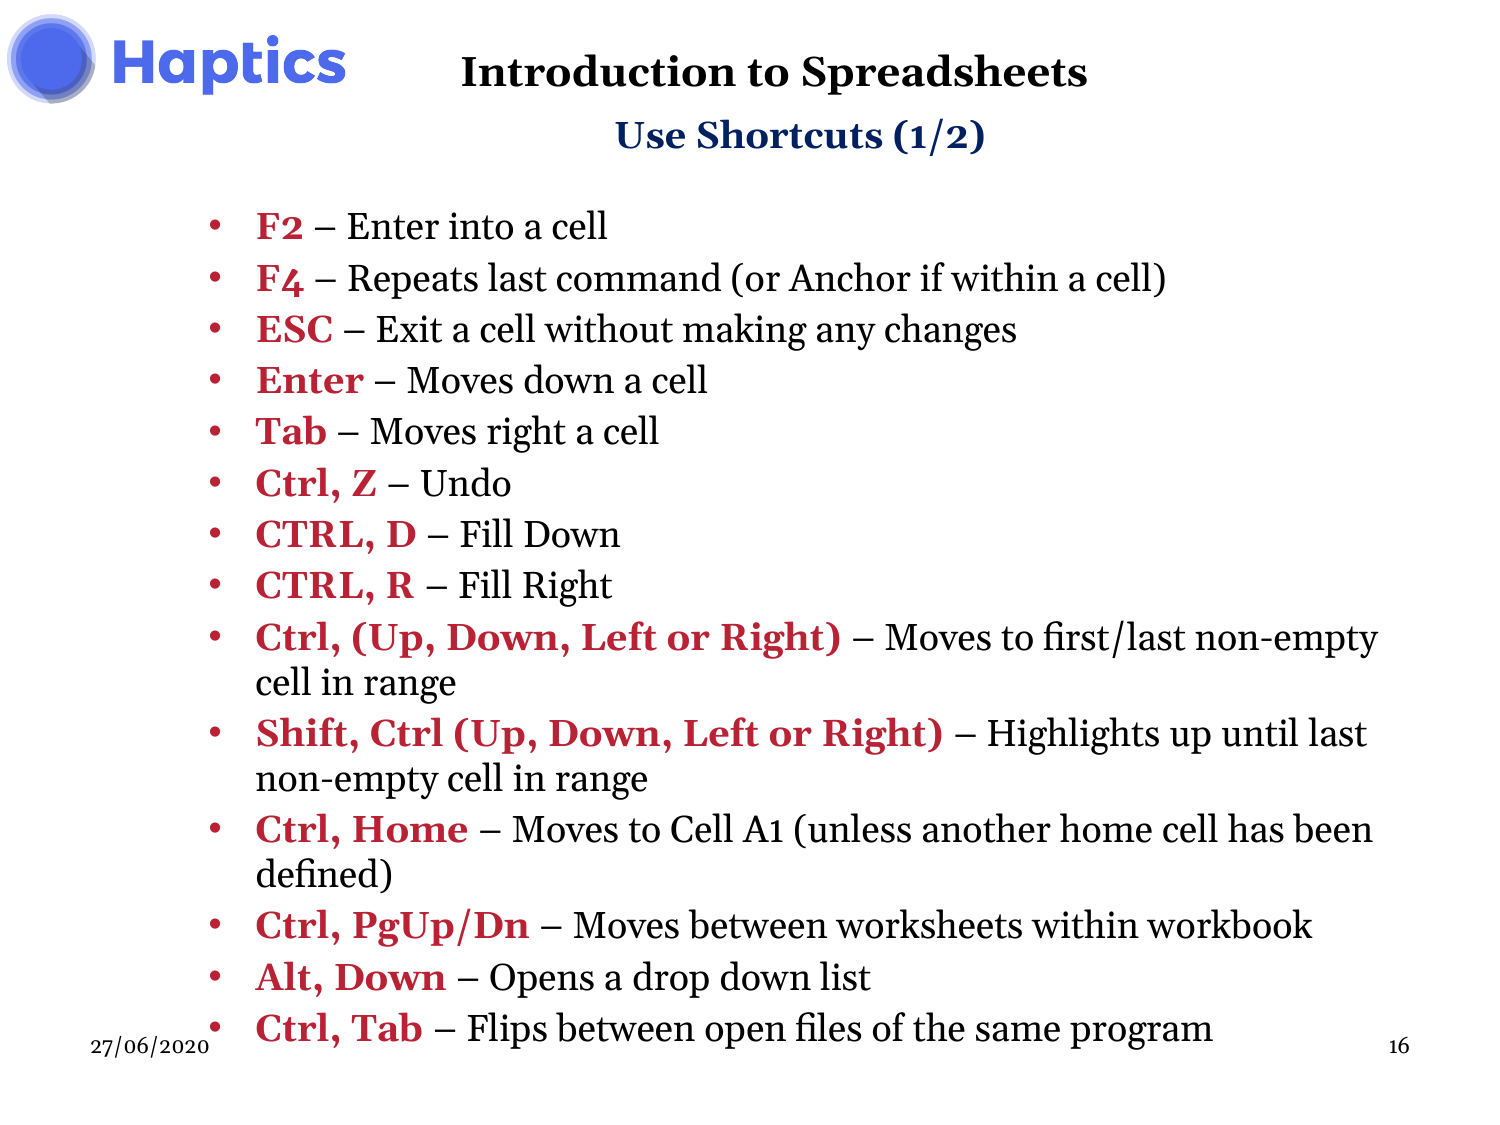

Introduction to Spreadsheets
Use Shortcuts (1/2)
F2 – Enter into a cell
F4 – Repeats last command (or Anchor if within a cell)
ESC – Exit a cell without making any changes
Enter – Moves down a cell
Tab – Moves right a cell
Ctrl, Z – Undo
CTRL, D – Fill Down
CTRL, R – Fill Right
Ctrl, (Up, Down, Left or Right) – Moves to first/last non-empty cell in range
Shift, Ctrl (Up, Down, Left or Right) – Highlights up until last non-empty cell in range
Ctrl, Home – Moves to Cell A1 (unless another home cell has been defined)
Ctrl, PgUp/Dn – Moves between worksheets within workbook
Alt, Down – Opens a drop down list
Ctrl, Tab – Flips between open files of the same program
27/06/2020
16